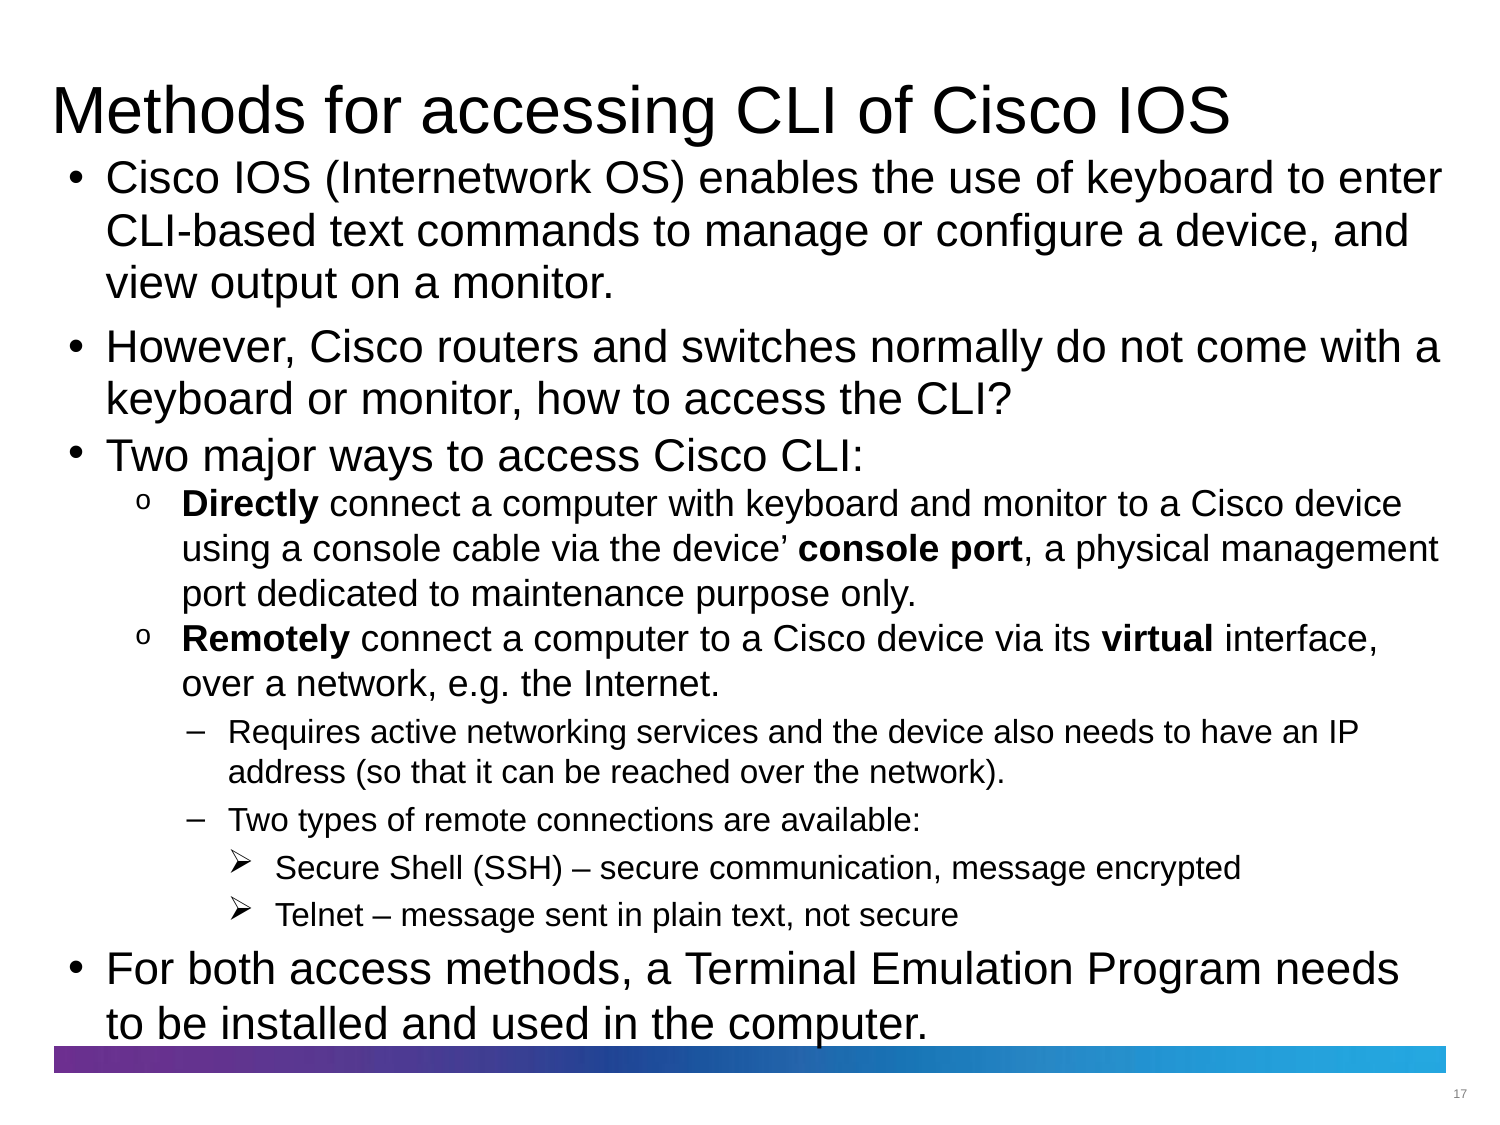

# Methods for accessing CLI of Cisco IOS
Cisco IOS (Internetwork OS) enables the use of keyboard to enter CLI-based text commands to manage or configure a device, and view output on a monitor.
However, Cisco routers and switches normally do not come with a keyboard or monitor, how to access the CLI?
Two major ways to access Cisco CLI:
Directly connect a computer with keyboard and monitor to a Cisco device using a console cable via the device’ console port, a physical management port dedicated to maintenance purpose only.
Remotely connect a computer to a Cisco device via its virtual interface, over a network, e.g. the Internet.
Requires active networking services and the device also needs to have an IP address (so that it can be reached over the network).
Two types of remote connections are available:
Secure Shell (SSH) – secure communication, message encrypted
Telnet – message sent in plain text, not secure
For both access methods, a Terminal Emulation Program needs to be installed and used in the computer.